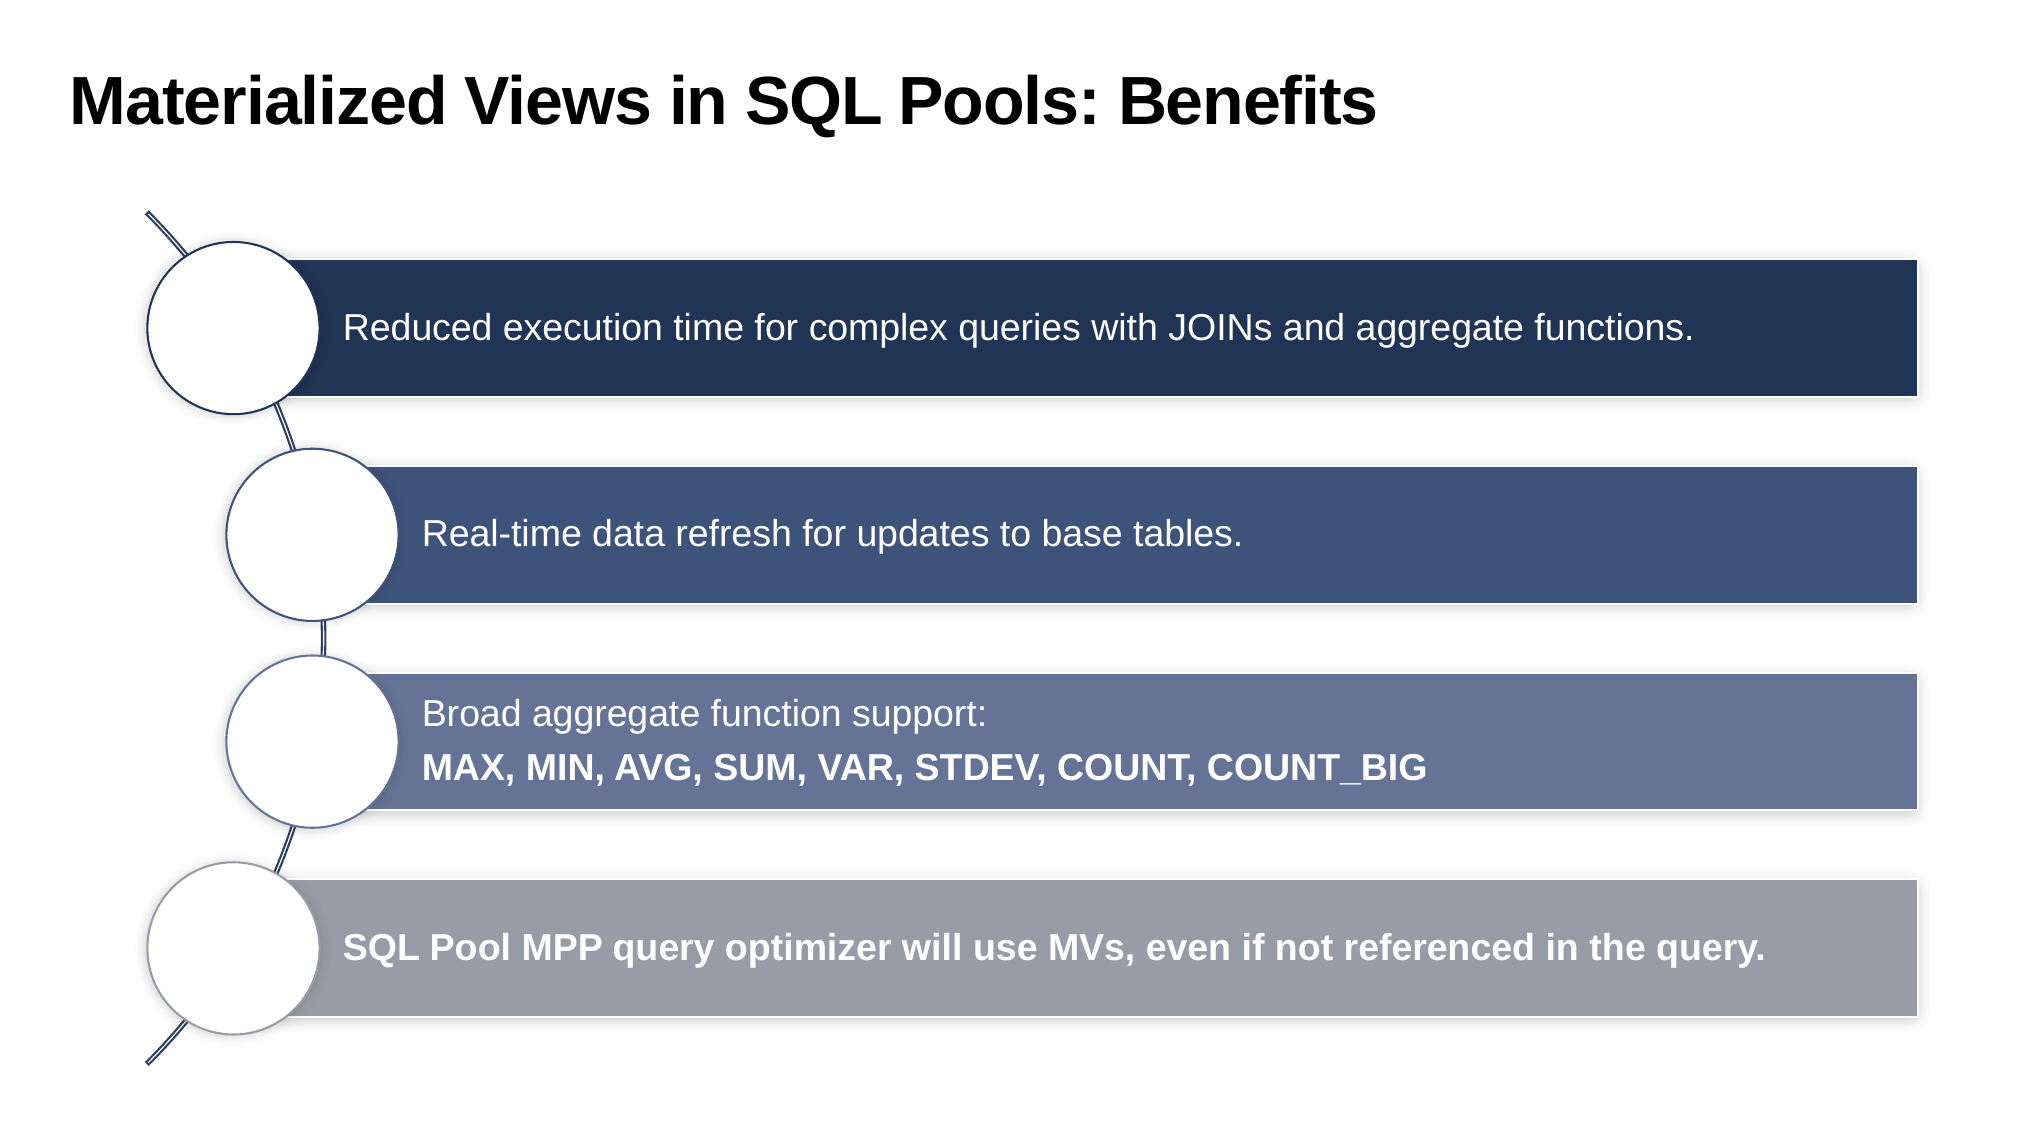

Materialized Views in SQL Pools: Benefits
Reduced execution time for complex queries with JOINs and aggregate functions.
Real-time data refresh for updates to base tables.
Broad aggregate function support:
MAX, MIN, AVG, SUM, VAR, STDEV, COUNT, COUNT_BIG
SQL Pool MPP query optimizer will use MVs, even if not referenced in the query.